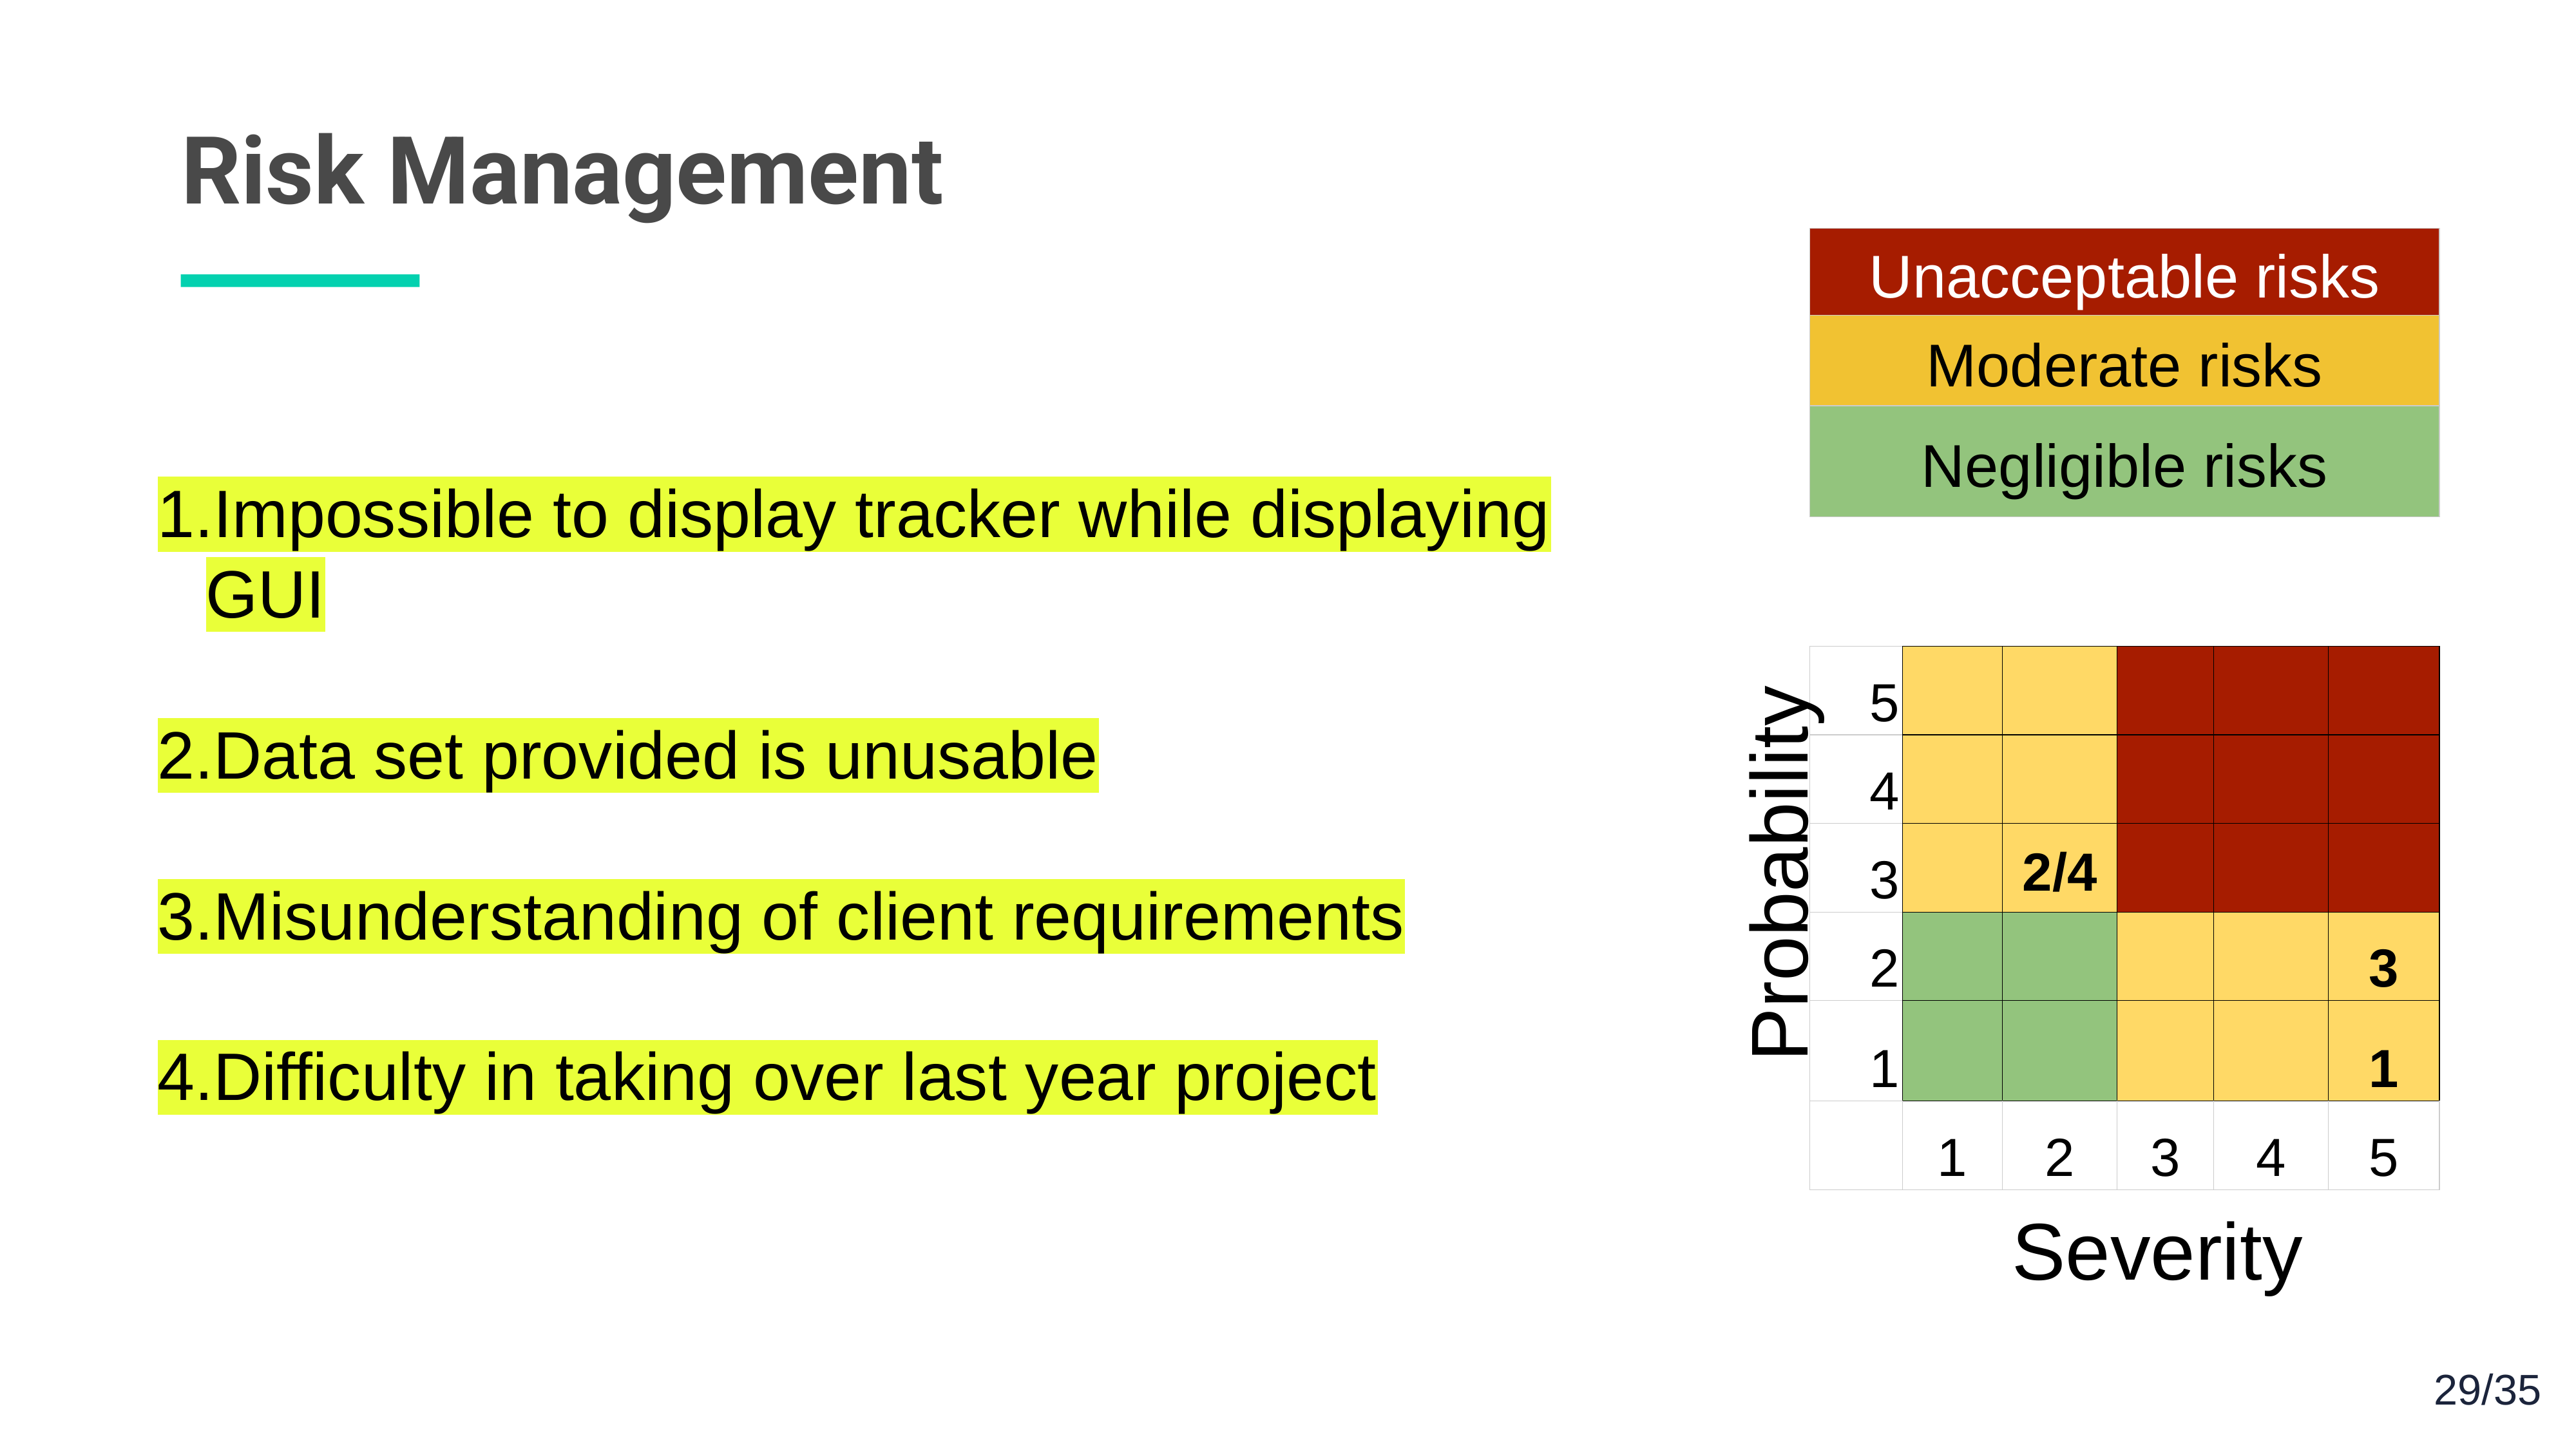

Risk Management
| Unacceptable risks |
| --- |
| Moderate risks |
| Negligible risks |

Impossible to display tracker while displaying GUI

Data set provided is unusable

Misunderstanding of client requirements

Difficulty in taking over last year project

| 5 |  |  |  |  |  |
| --- | --- | --- | --- | --- | --- |
| 4 |  |  |  |  |  |
| 3 |  | 2/4 |  |  |  |
| 2 |  |  |  |  | 3 |
| 1 |  |  |  |  | 1 |
|  | 1 | 2 | 3 | 4 | 5 |
Probability
Severity
29/35